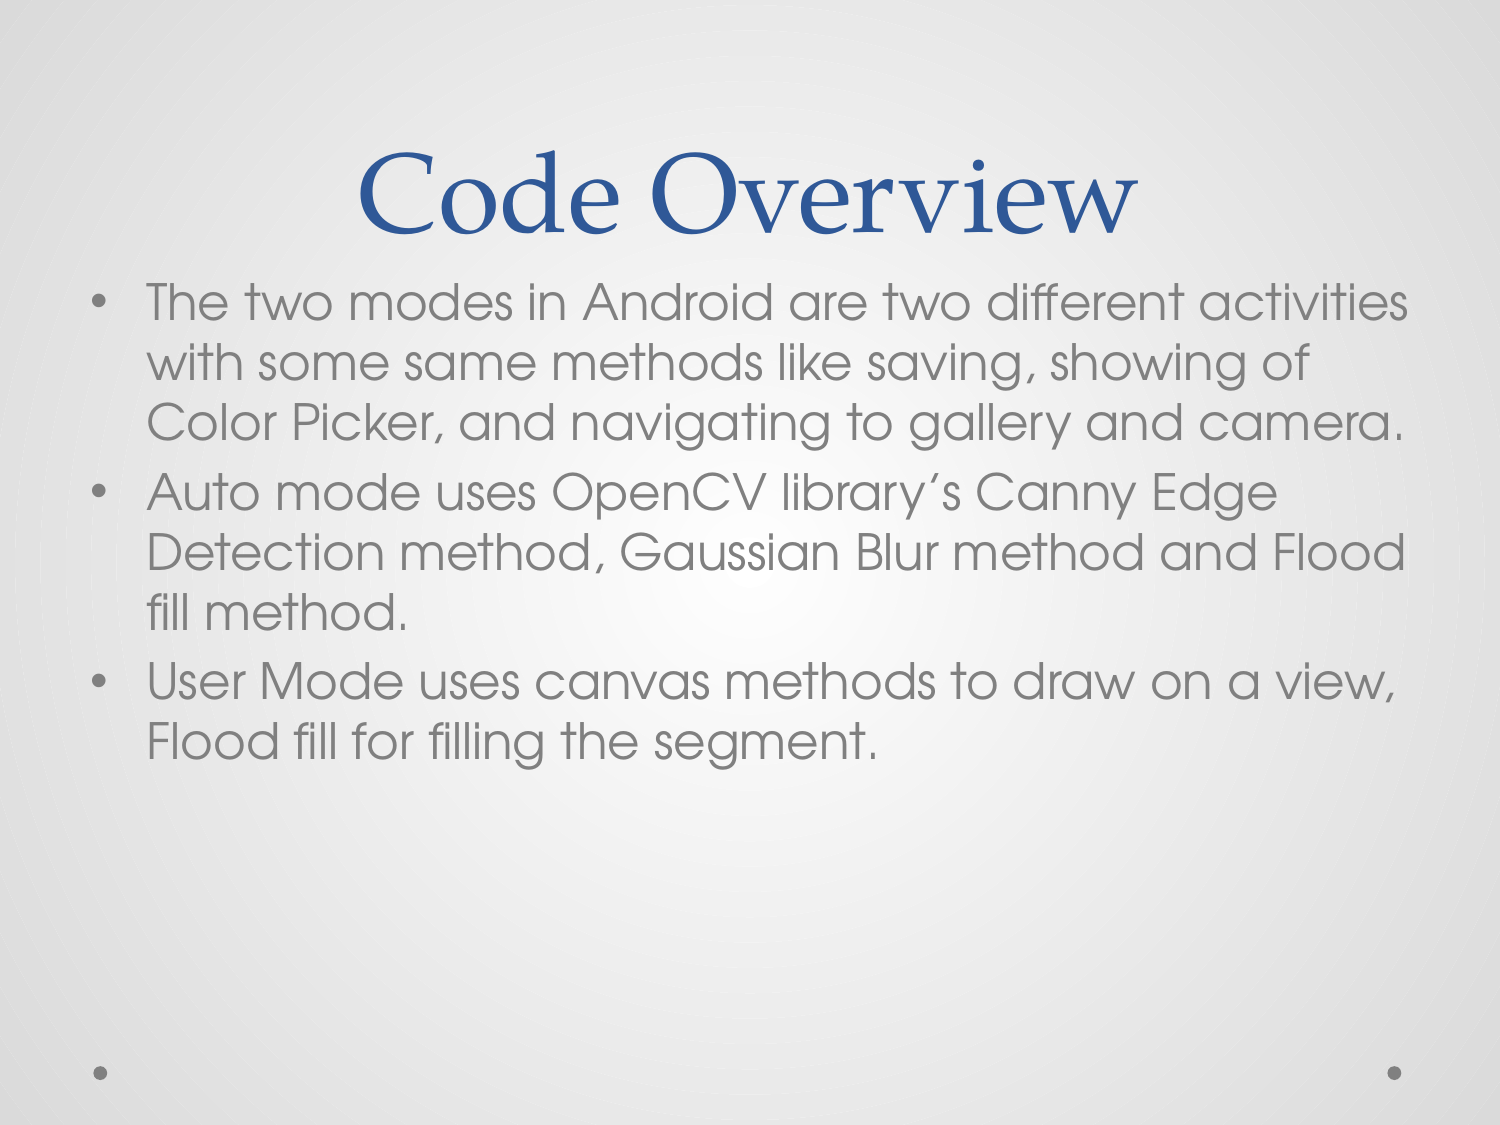

# Code Overview
The two modes in Android are two different activities with some same methods like saving, showing of Color Picker, and navigating to gallery and camera.
Auto mode uses OpenCV library’s Canny Edge Detection method, Gaussian Blur method and Flood fill method.
User Mode uses canvas methods to draw on a view, Flood fill for filling the segment.